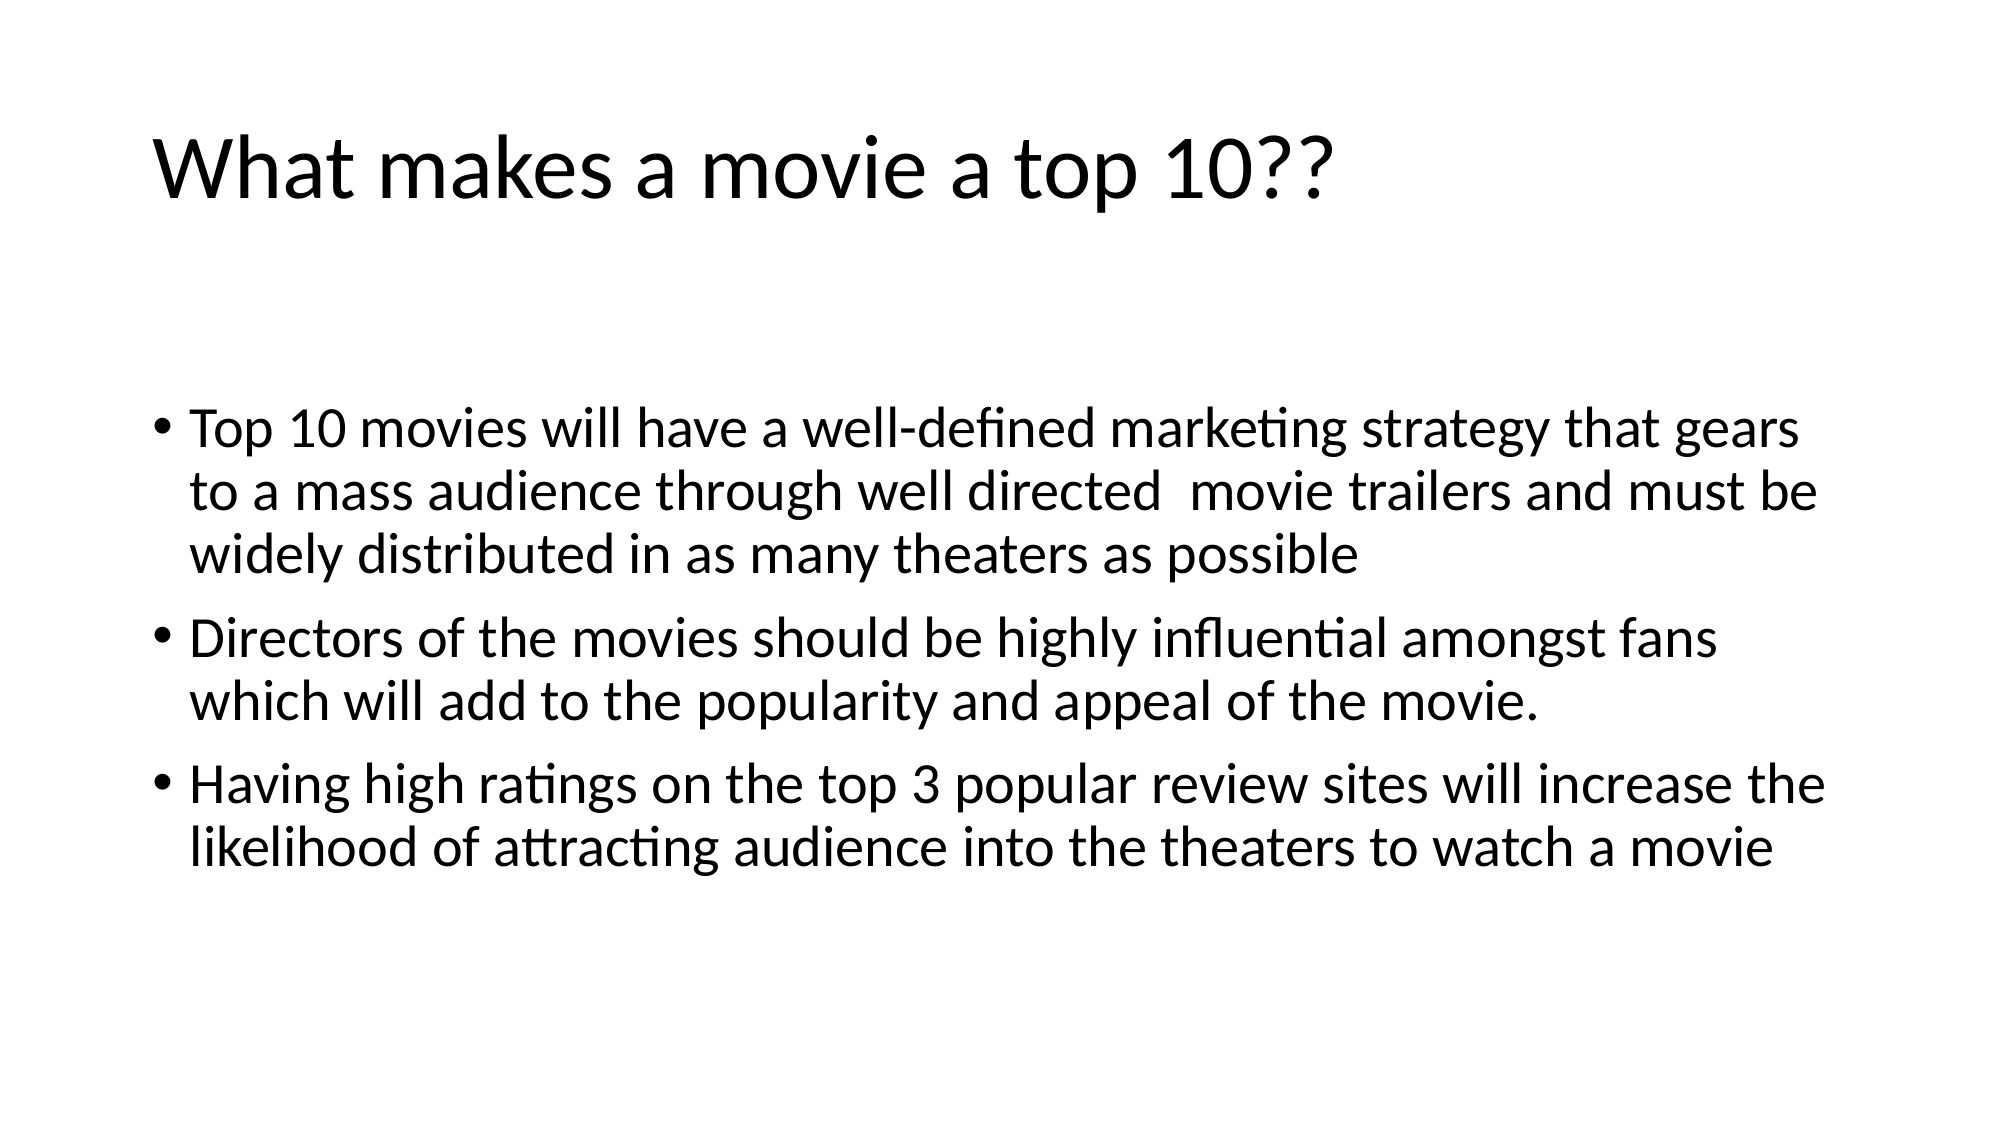

# What makes a movie a top 10??

Top 10 movies will have a well-defined marketing strategy that gears to a mass audience through well directed  movie trailers and must be widely distributed in as many theaters as possible
Directors of the movies should be highly influential amongst fans which will add to the popularity and appeal of the movie.
Having high ratings on the top 3 popular review sites will increase the likelihood of attracting audience into the theaters to watch a movie